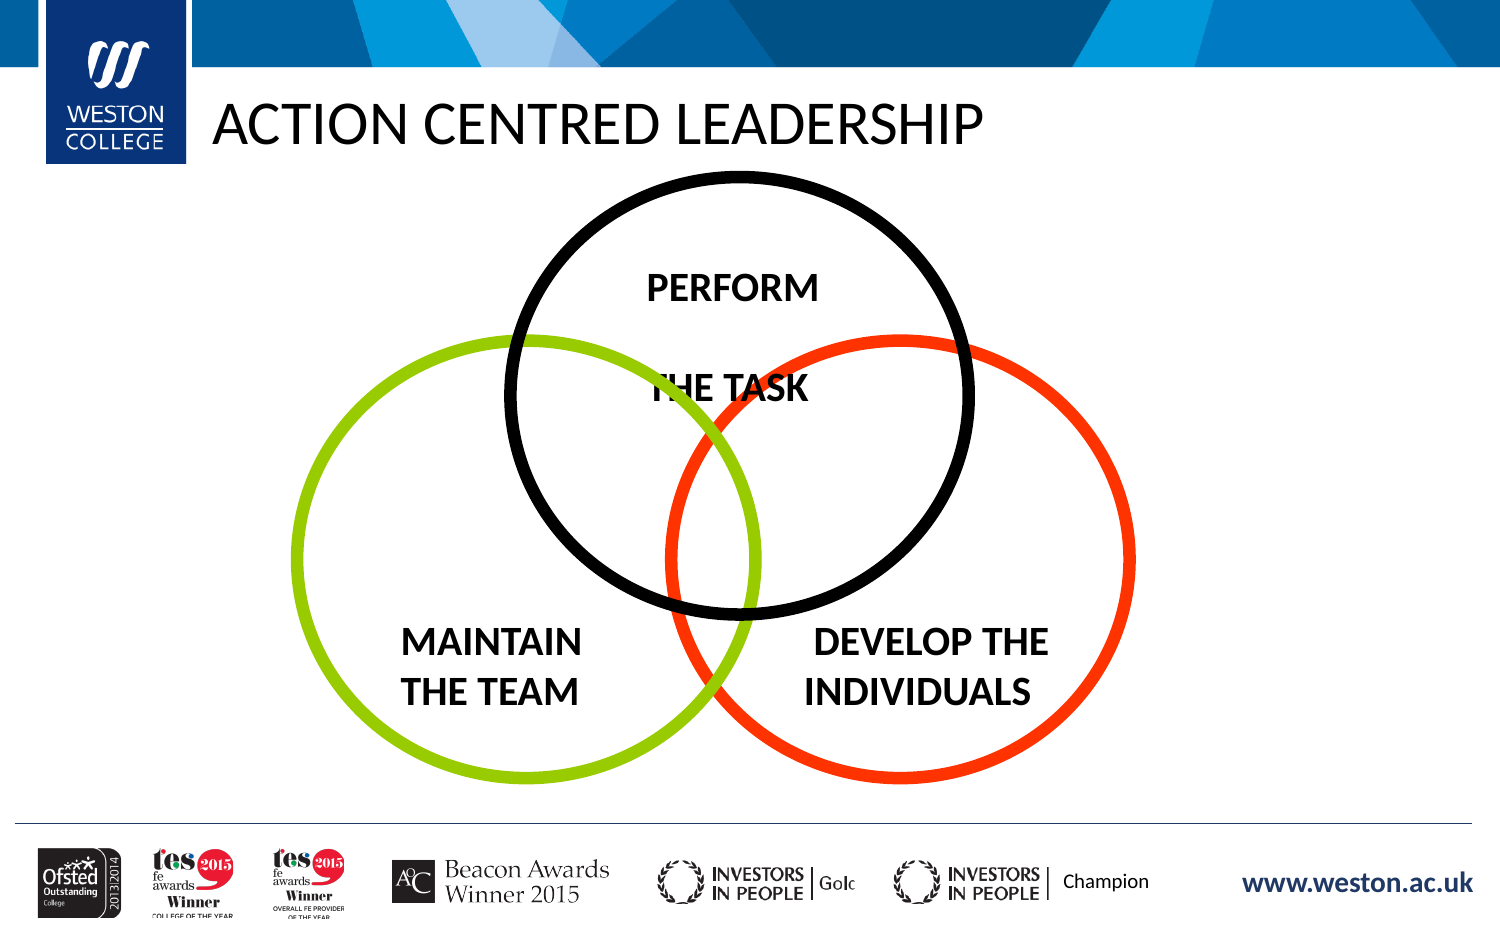

ACTION CENTRED LEADERSHIP

PERFORM
THE TASK

MAINTAIN
THE TEAM
 DEVELOP THE
INDIVIDUALS